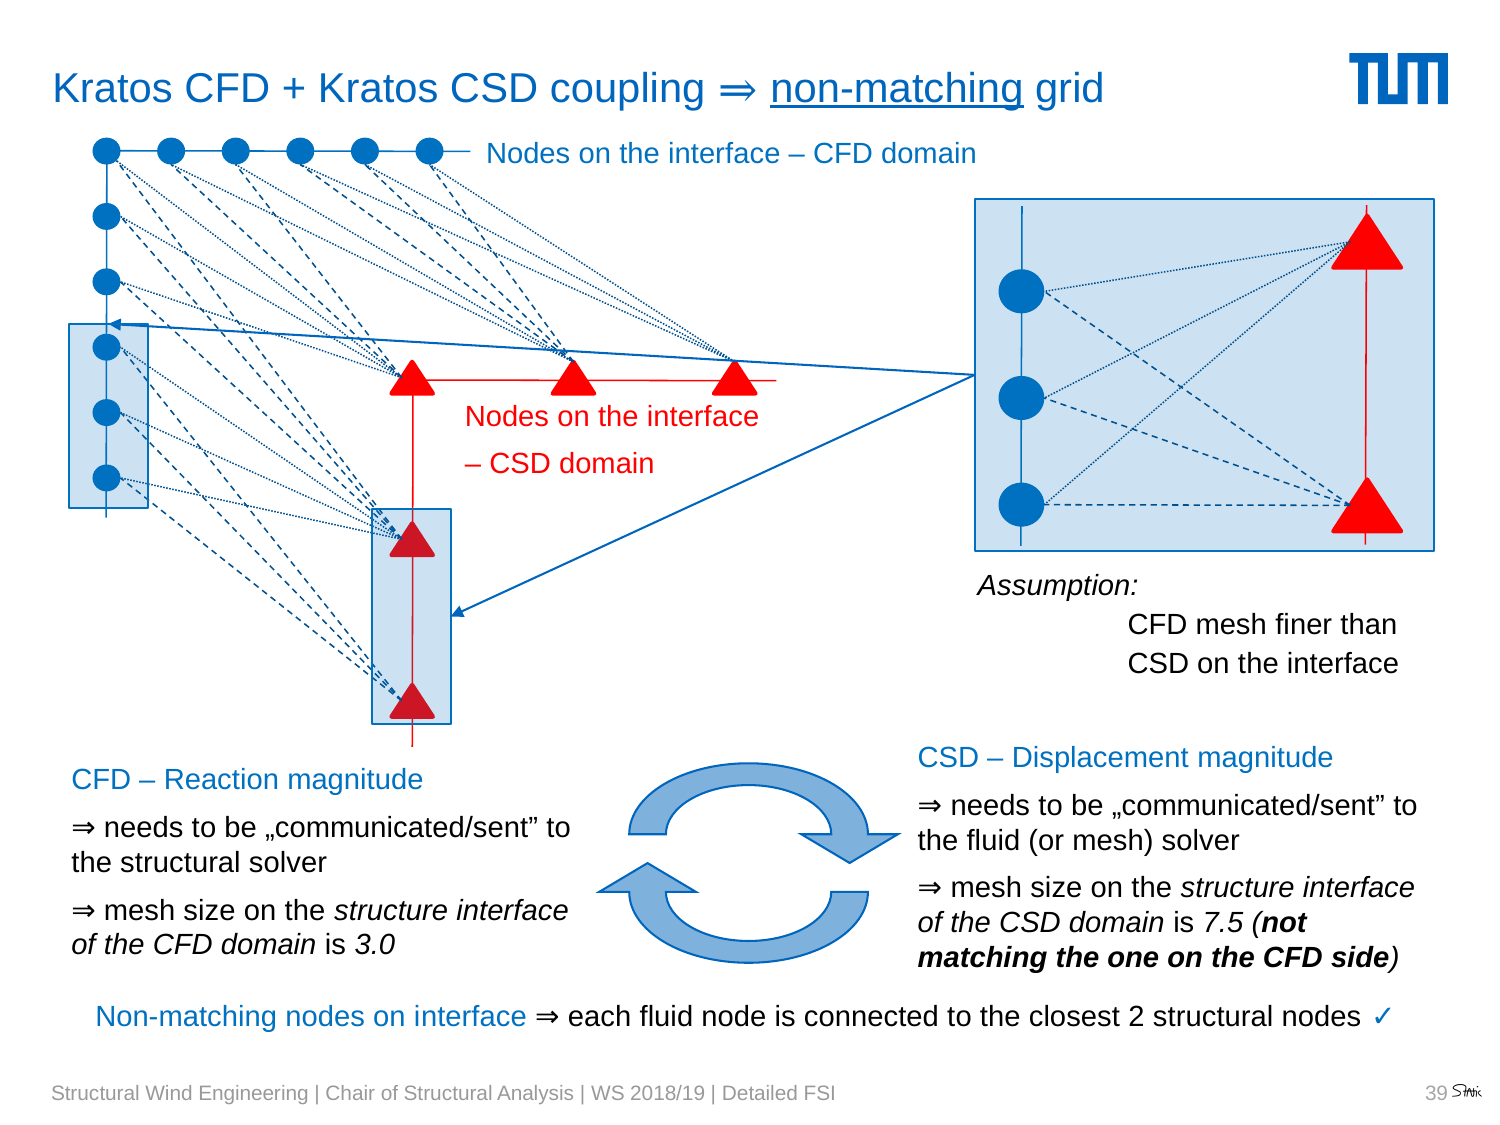

# Kratos CFD + Kratos CSD coupling ⇒ non-matching grid
Nodes on the interface – CFD domain

Nodes on the interface
– CSD domain

Assumption:
	CFD mesh finer than
	CSD on the interface
CSD – Displacement magnitude
⇒ needs to be „communicated/sent” to the fluid (or mesh) solver
⇒ mesh size on the structure interface of the CSD domain is 7.5 (not matching the one on the CFD side)
CFD – Reaction magnitude
⇒ needs to be „communicated/sent” to the structural solver
⇒ mesh size on the structure interface of the CFD domain is 3.0

Non-matching nodes on interface ⇒ each fluid node is connected to the closest 2 structural nodes ✓
39